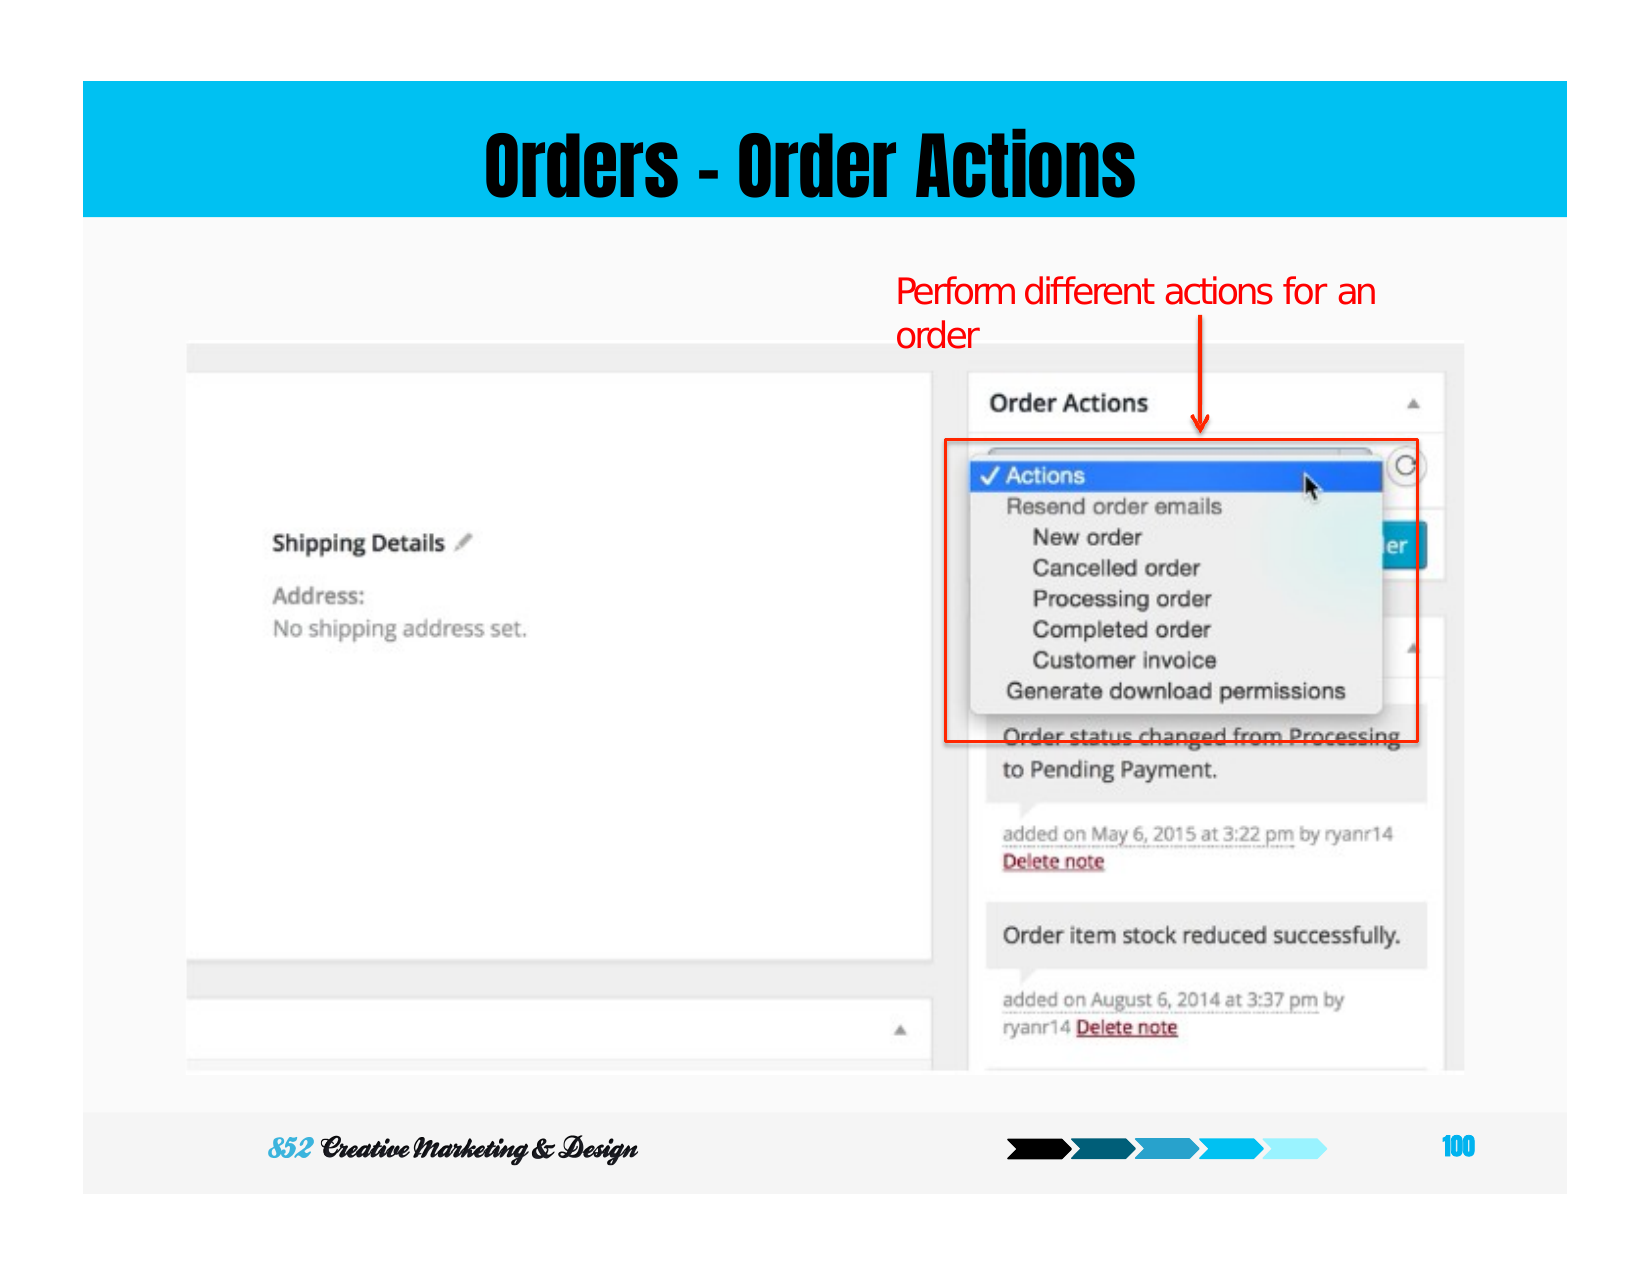

Orders – Order Actions
Perform diﬀerent actions for an order

100